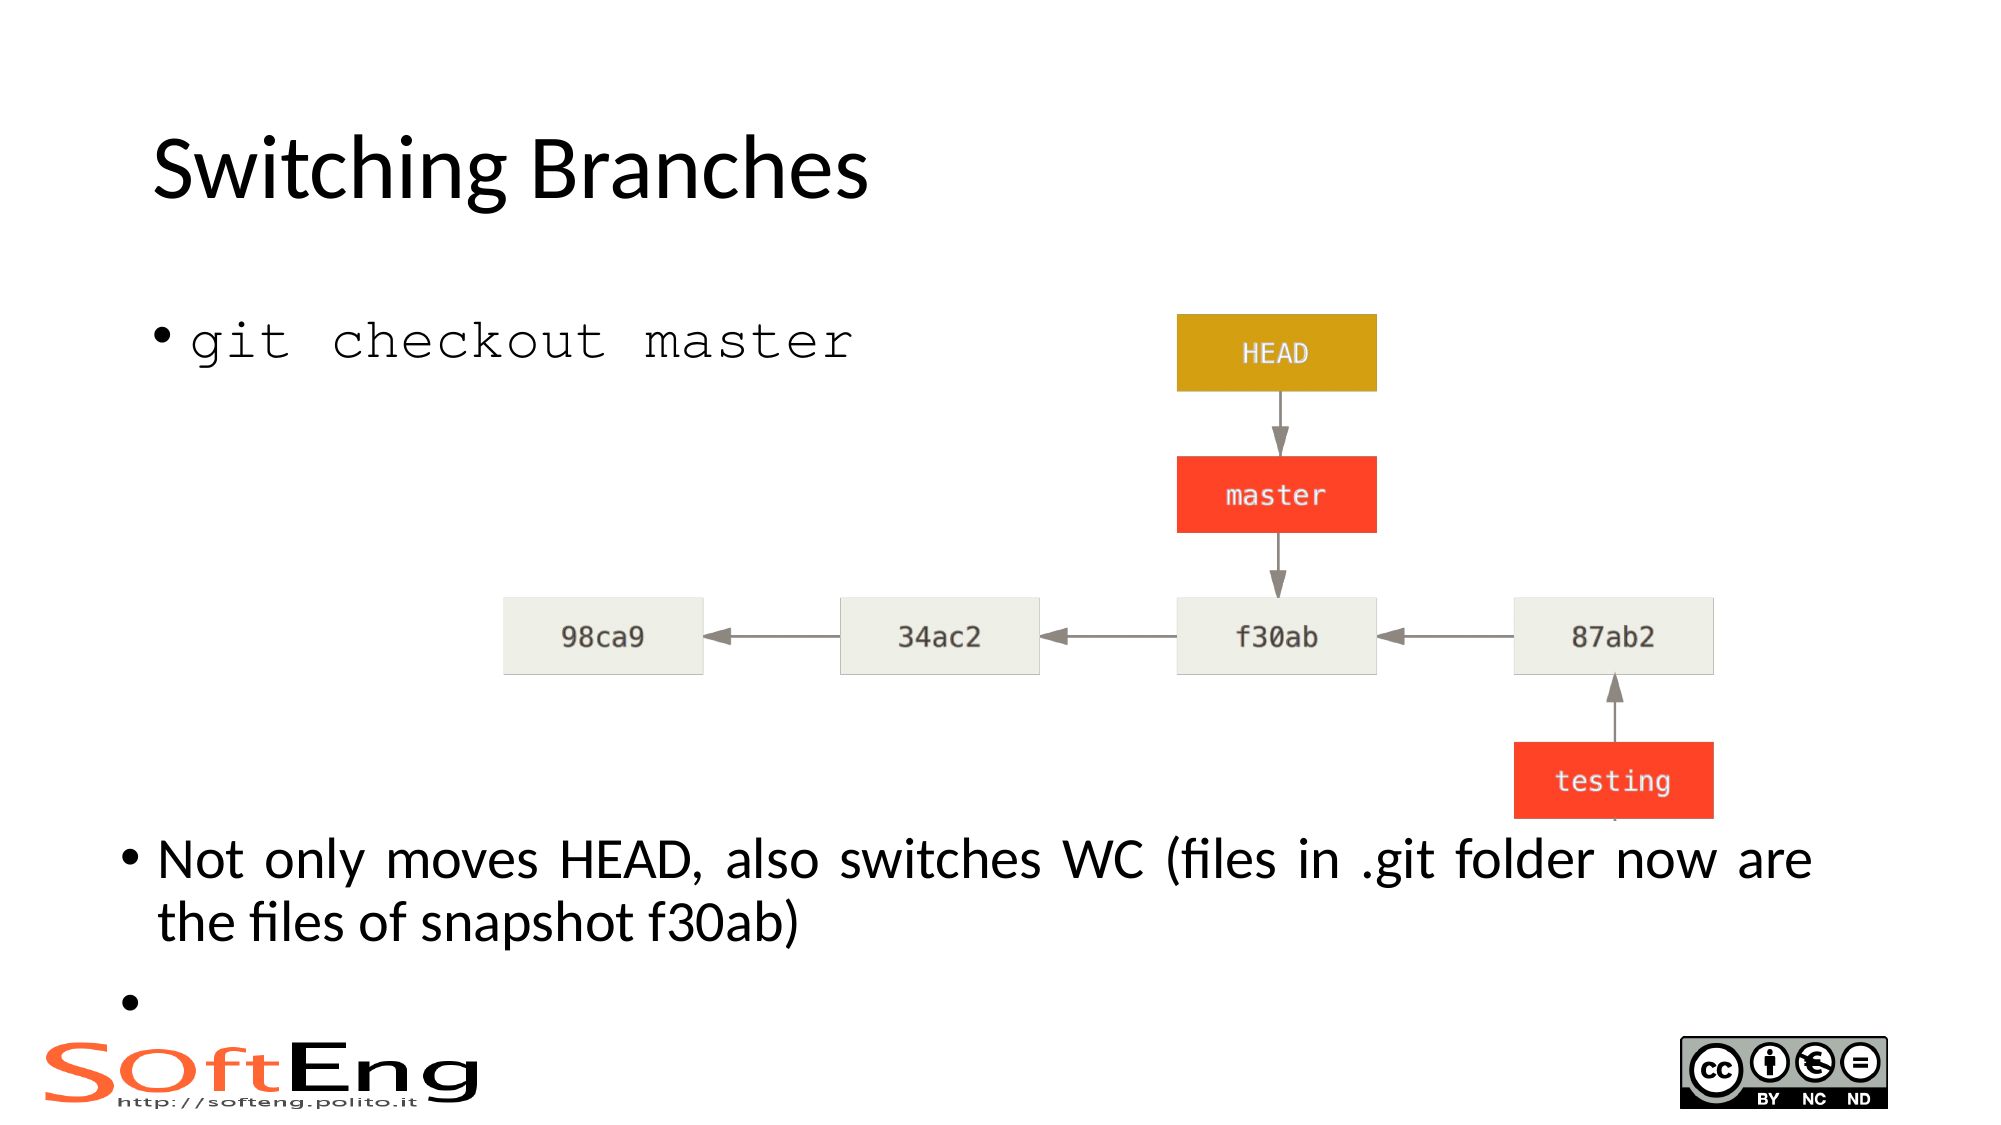

# Switching Branches
git checkout master

Not only moves HEAD, also switches WC (files in .git folder now are the files of snapshot f30ab)